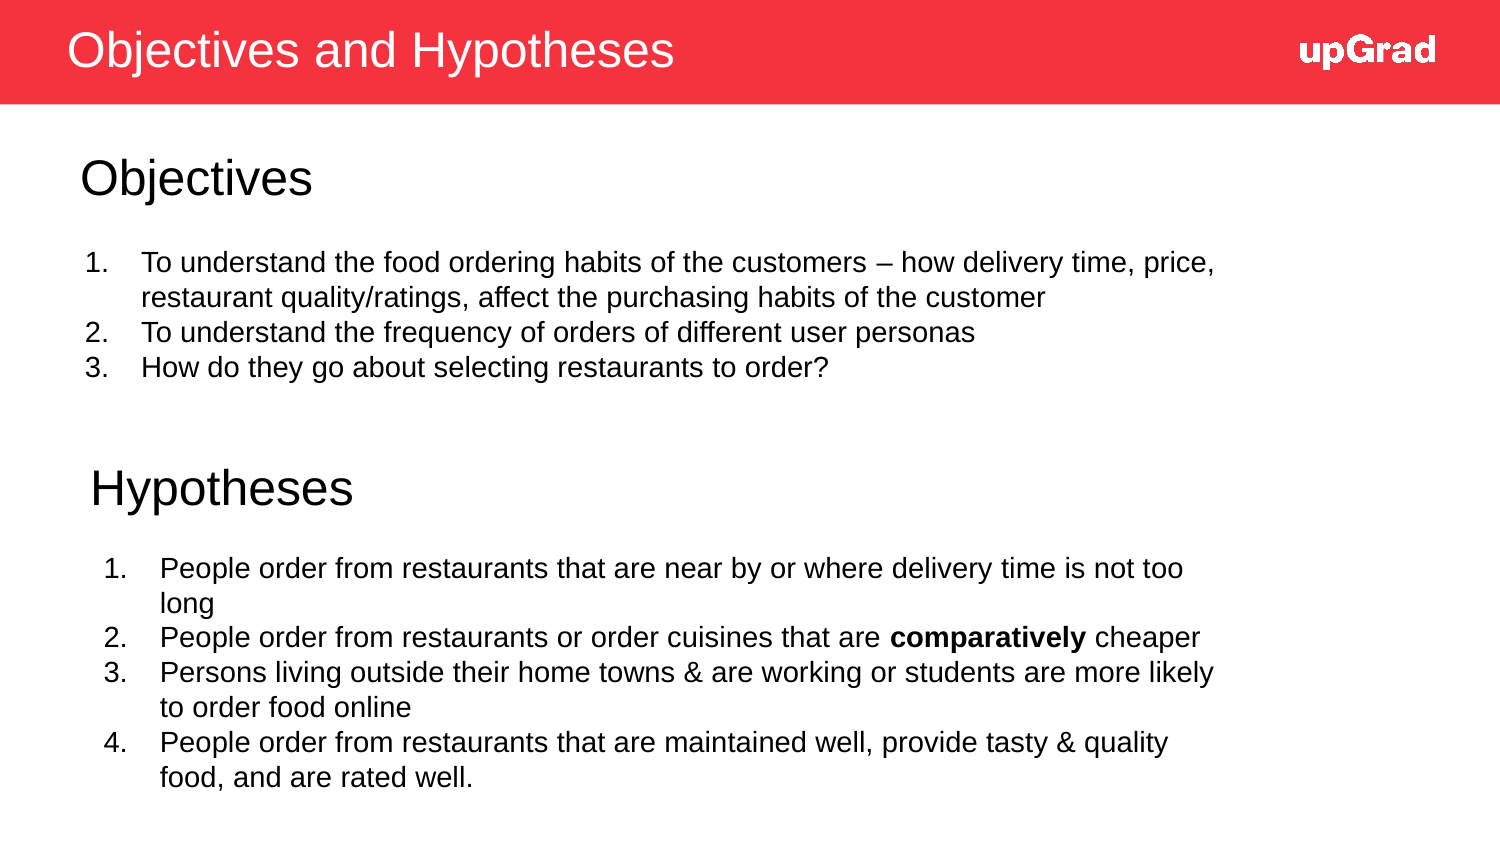

# Objectives and Hypotheses
Objectives
To understand the food ordering habits of the customers – how delivery time, price, restaurant quality/ratings, affect the purchasing habits of the customer
To understand the frequency of orders of different user personas
How do they go about selecting restaurants to order?
Hypotheses
People order from restaurants that are near by or where delivery time is not too long
People order from restaurants or order cuisines that are comparatively cheaper
Persons living outside their home towns & are working or students are more likely to order food online
People order from restaurants that are maintained well, provide tasty & quality food, and are rated well.